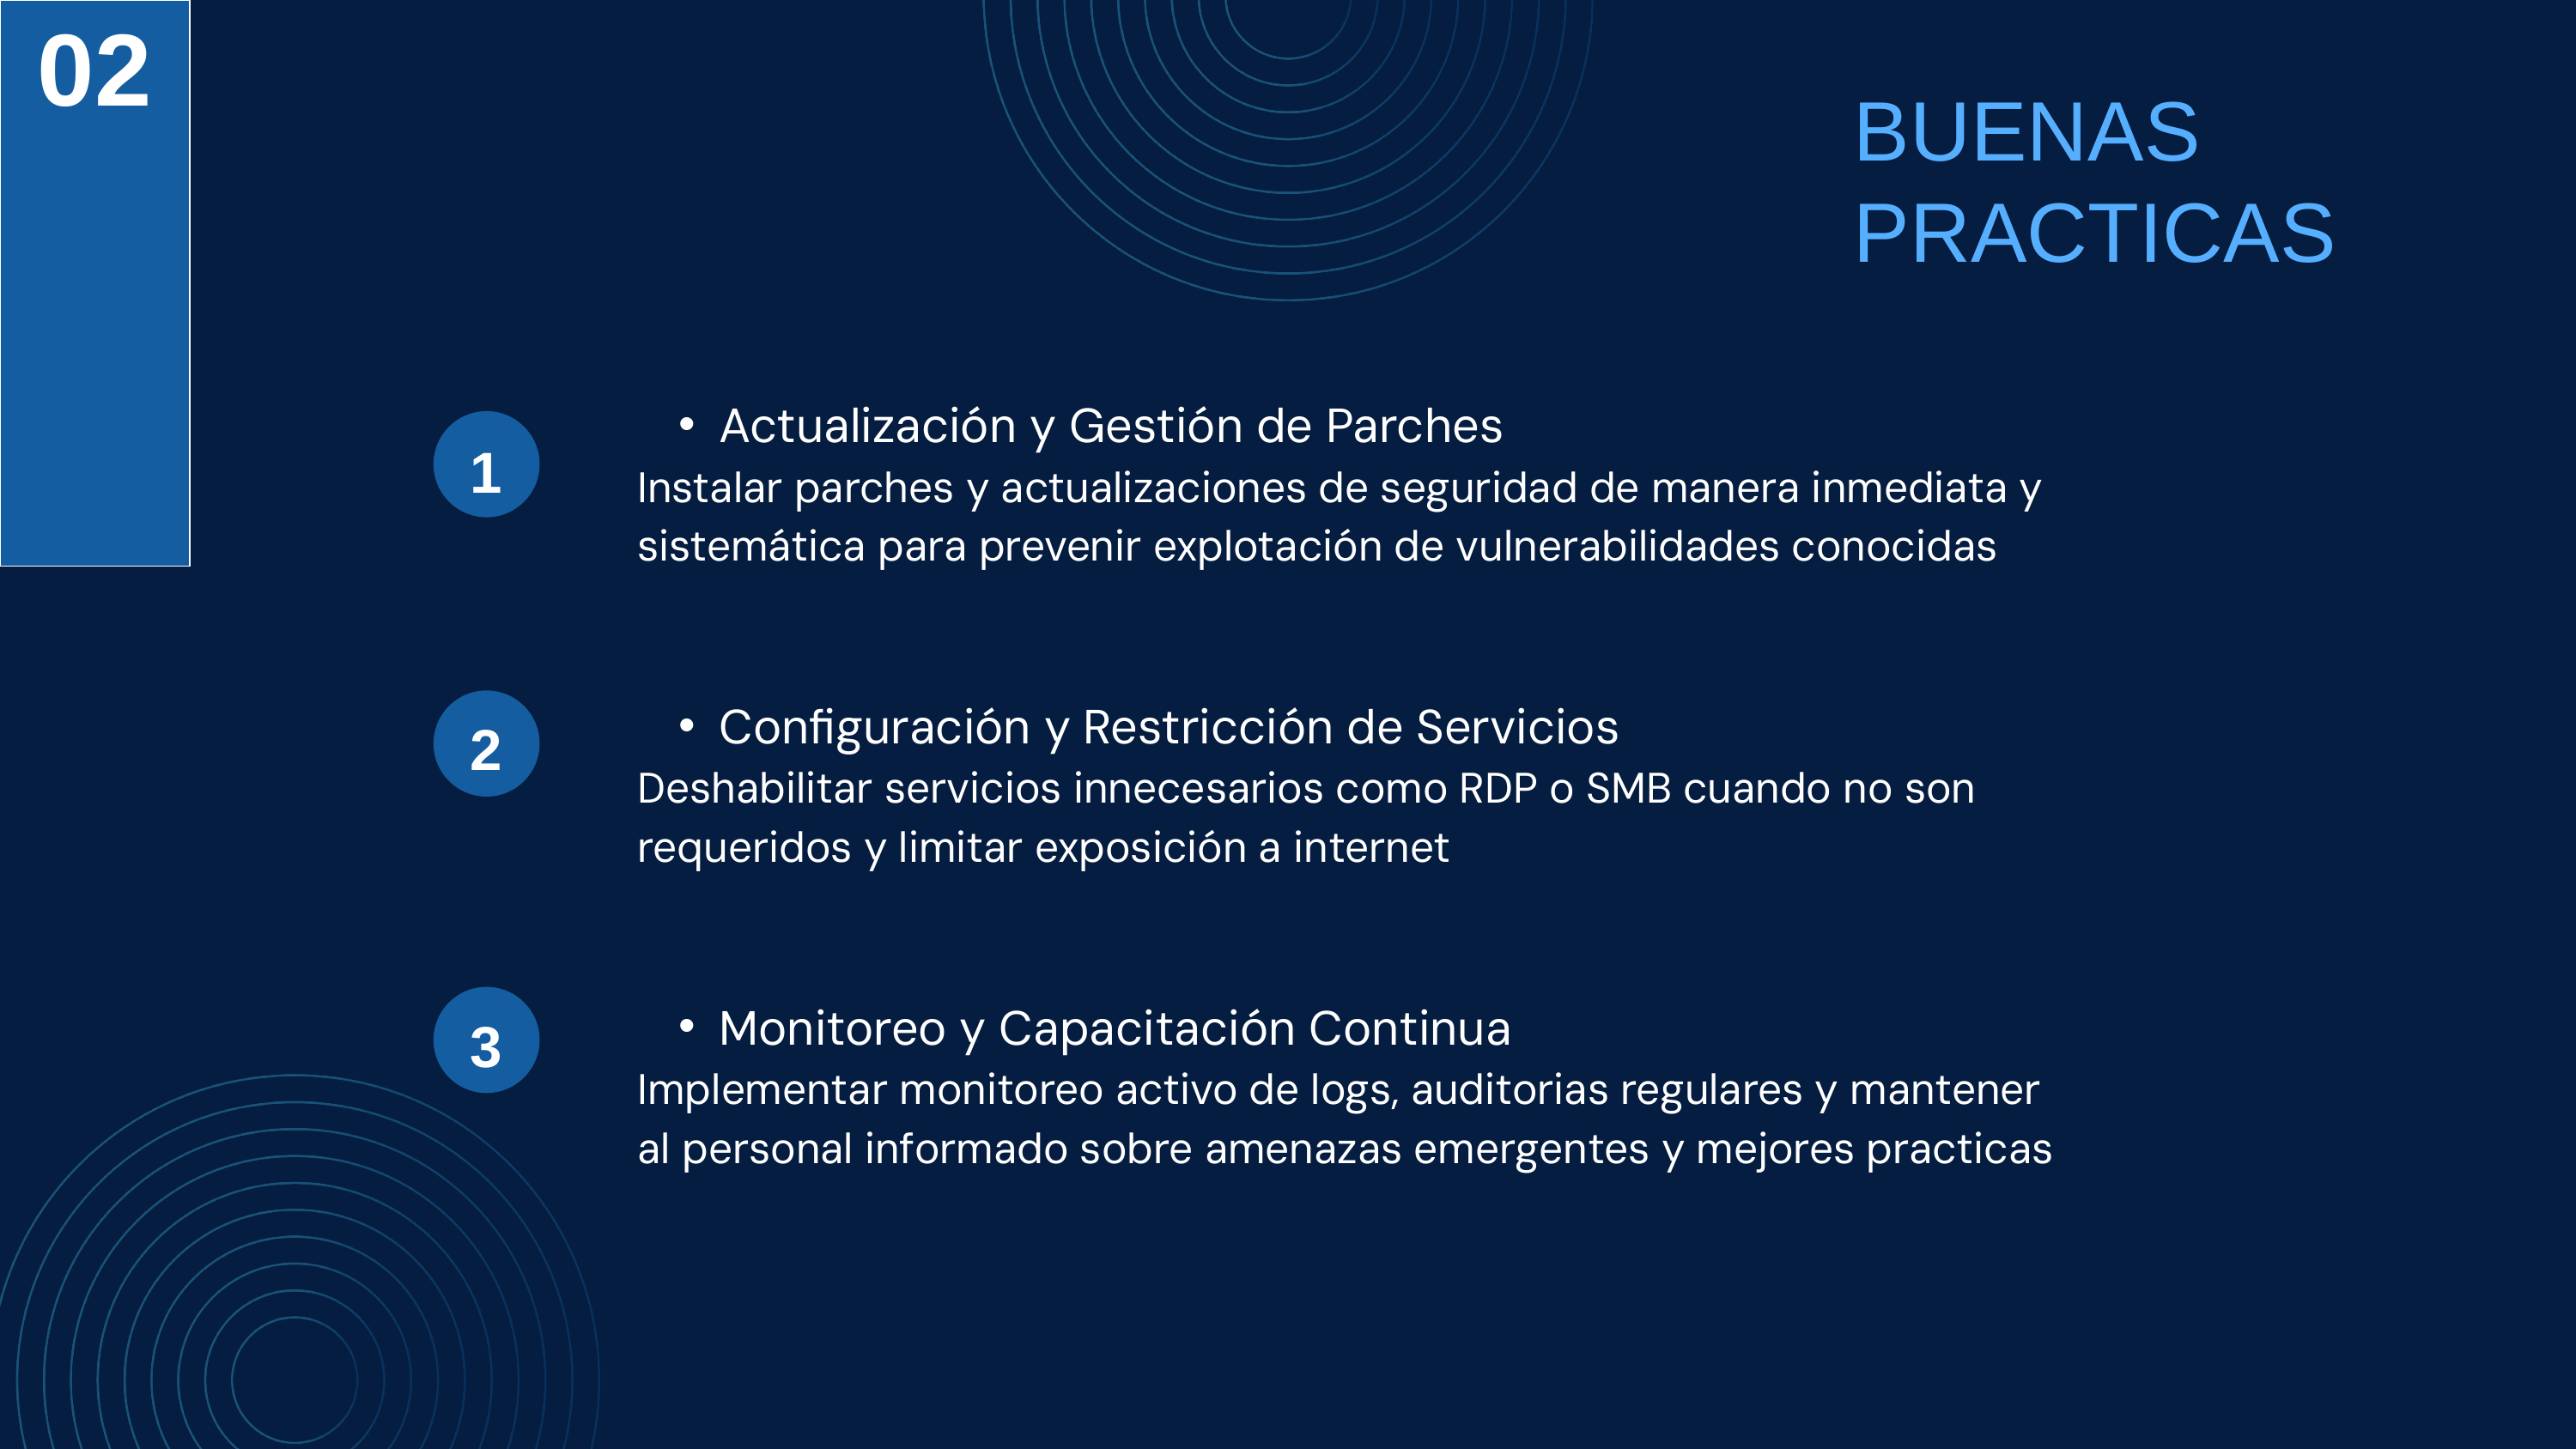

02
BUENAS PRACTICAS
Actualización y Gestión de Parches
Instalar parches y actualizaciones de seguridad de manera inmediata y sistemática para prevenir explotación de vulnerabilidades conocidas

Configuración y Restricción de Servicios
Deshabilitar servicios innecesarios como RDP o SMB cuando no son requeridos y limitar exposición a internet

Monitoreo y Capacitación Continua
Implementar monitoreo activo de logs, auditorias regulares y mantener al personal informado sobre amenazas emergentes y mejores practicas

1

2

3